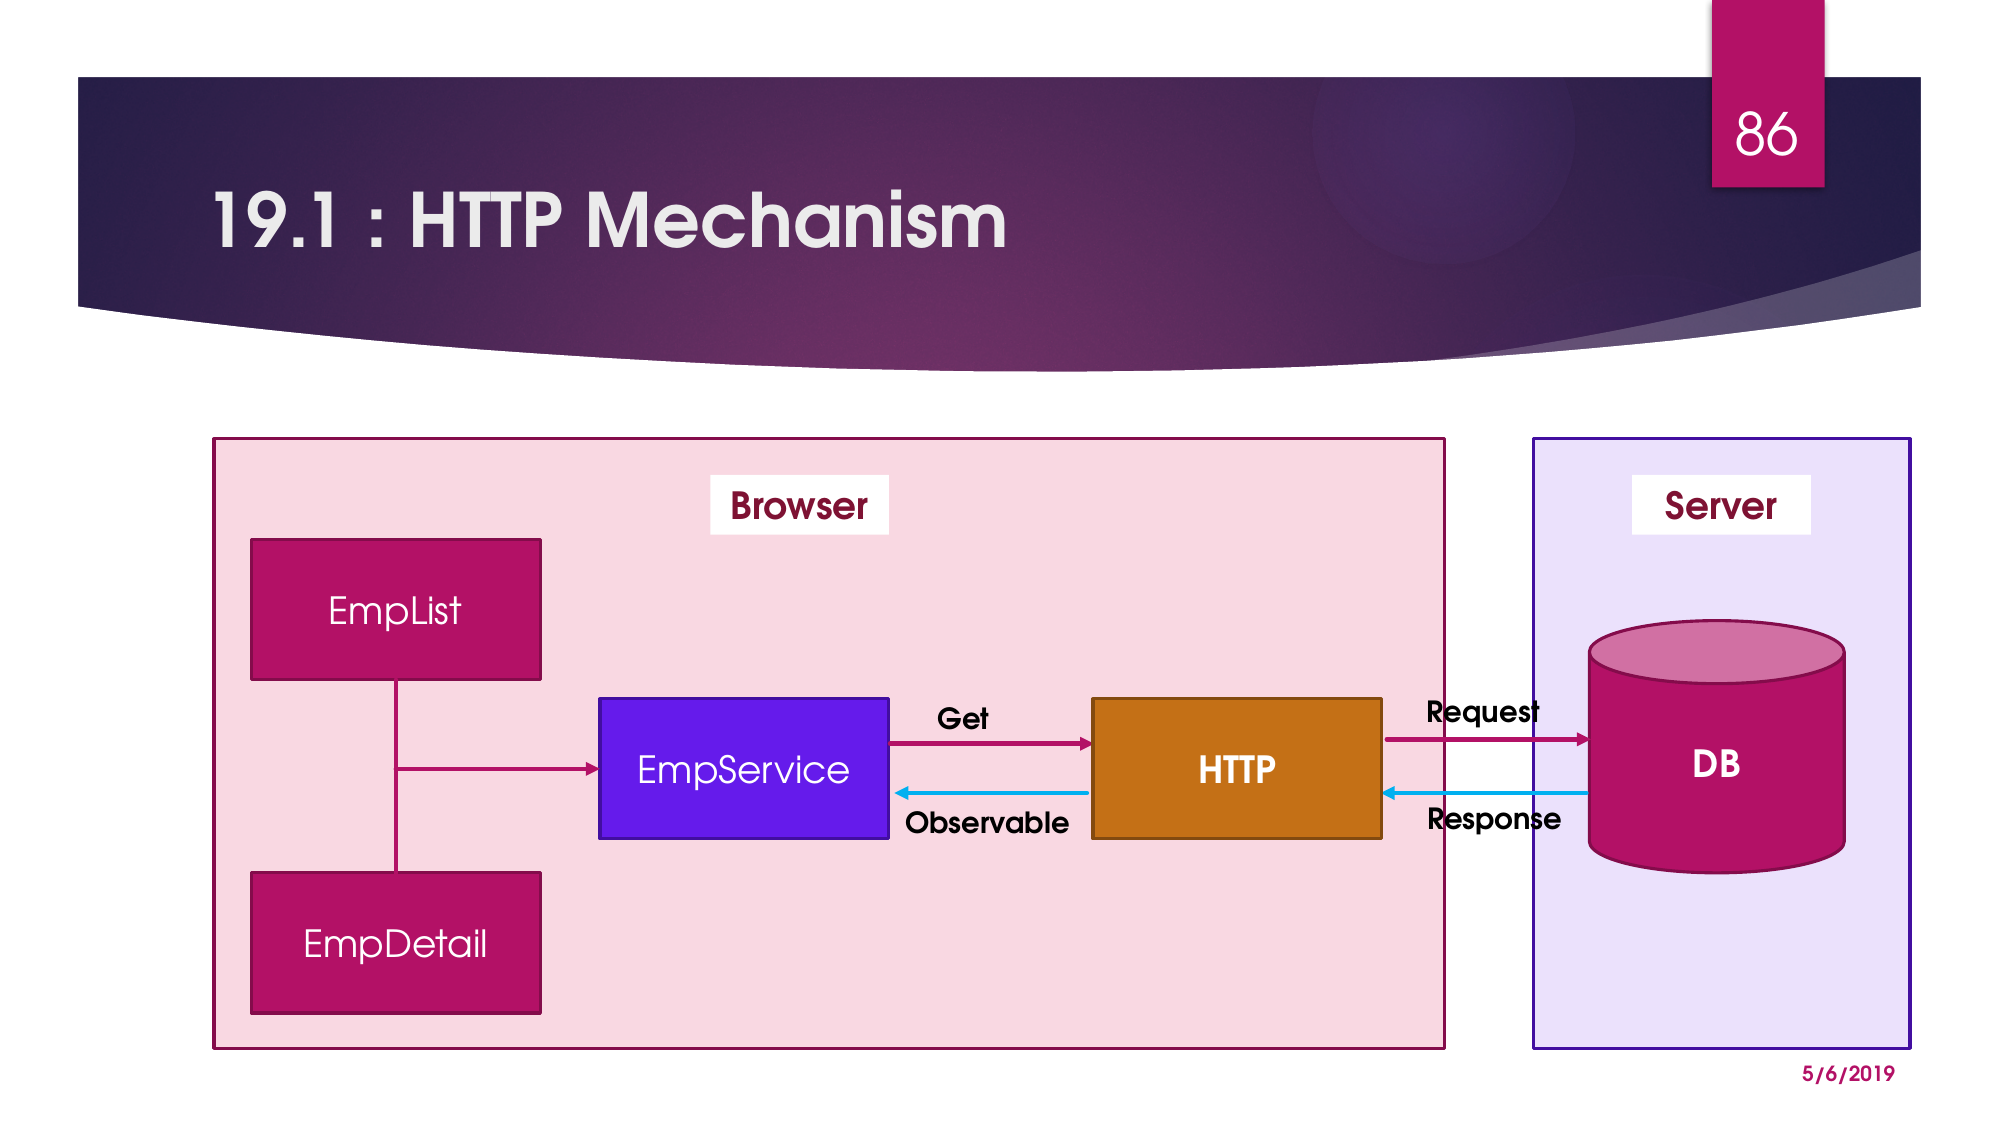

86
# 19.1 : HTTP Mechanism
Get

Browser
Server
EmpList
DB
Request
Get
EmpService
HTTP
Response
Observable
EmpDetail
5/6/2019